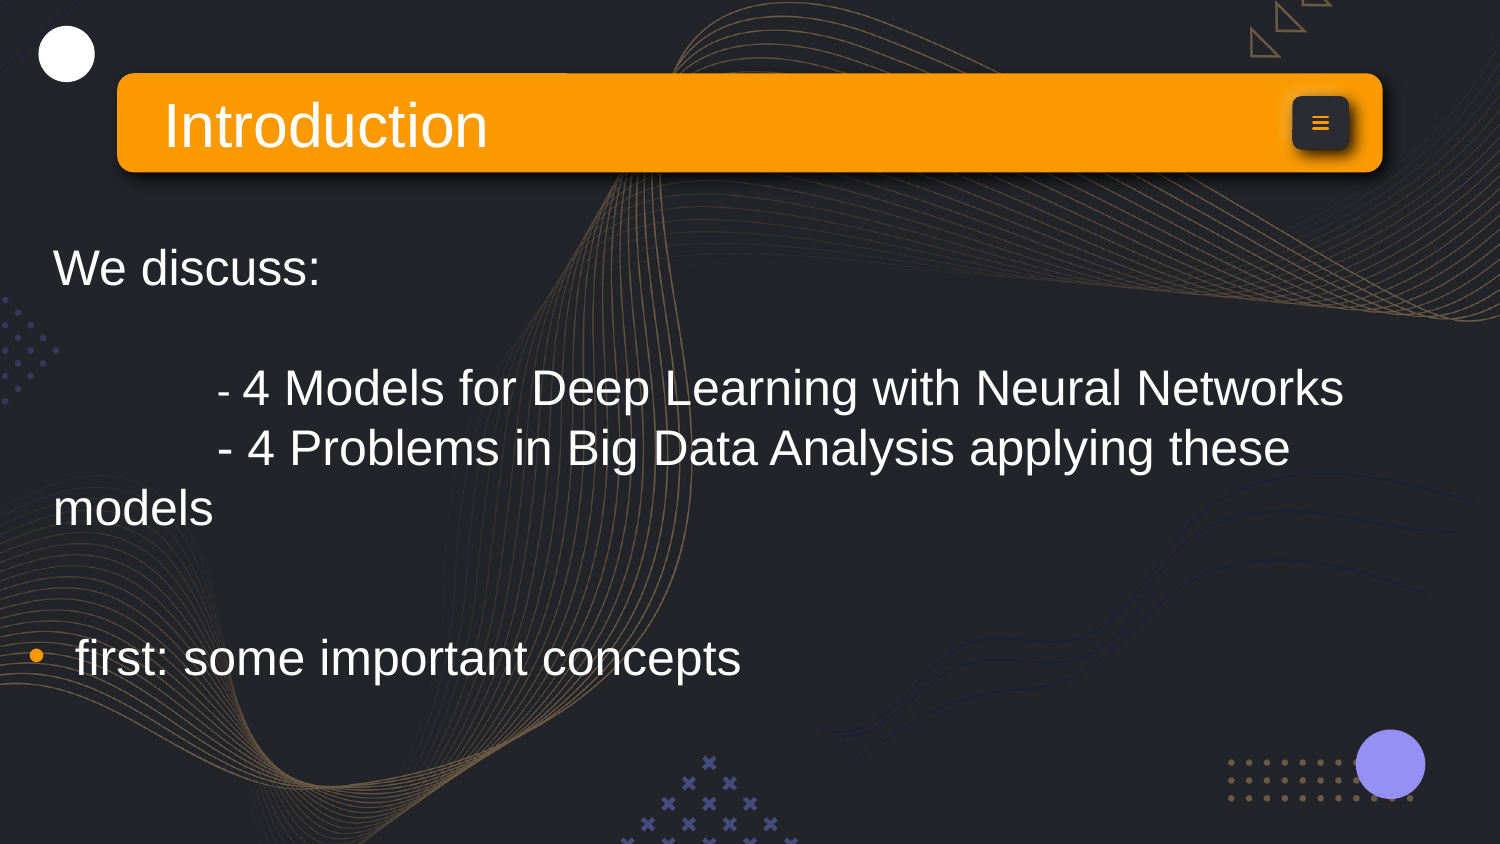

# Introduction

We discuss:

	 - 4 Models for Deep Learning with Neural Networks
	 - 4 Problems in Big Data Analysis applying these models

first: some important concepts